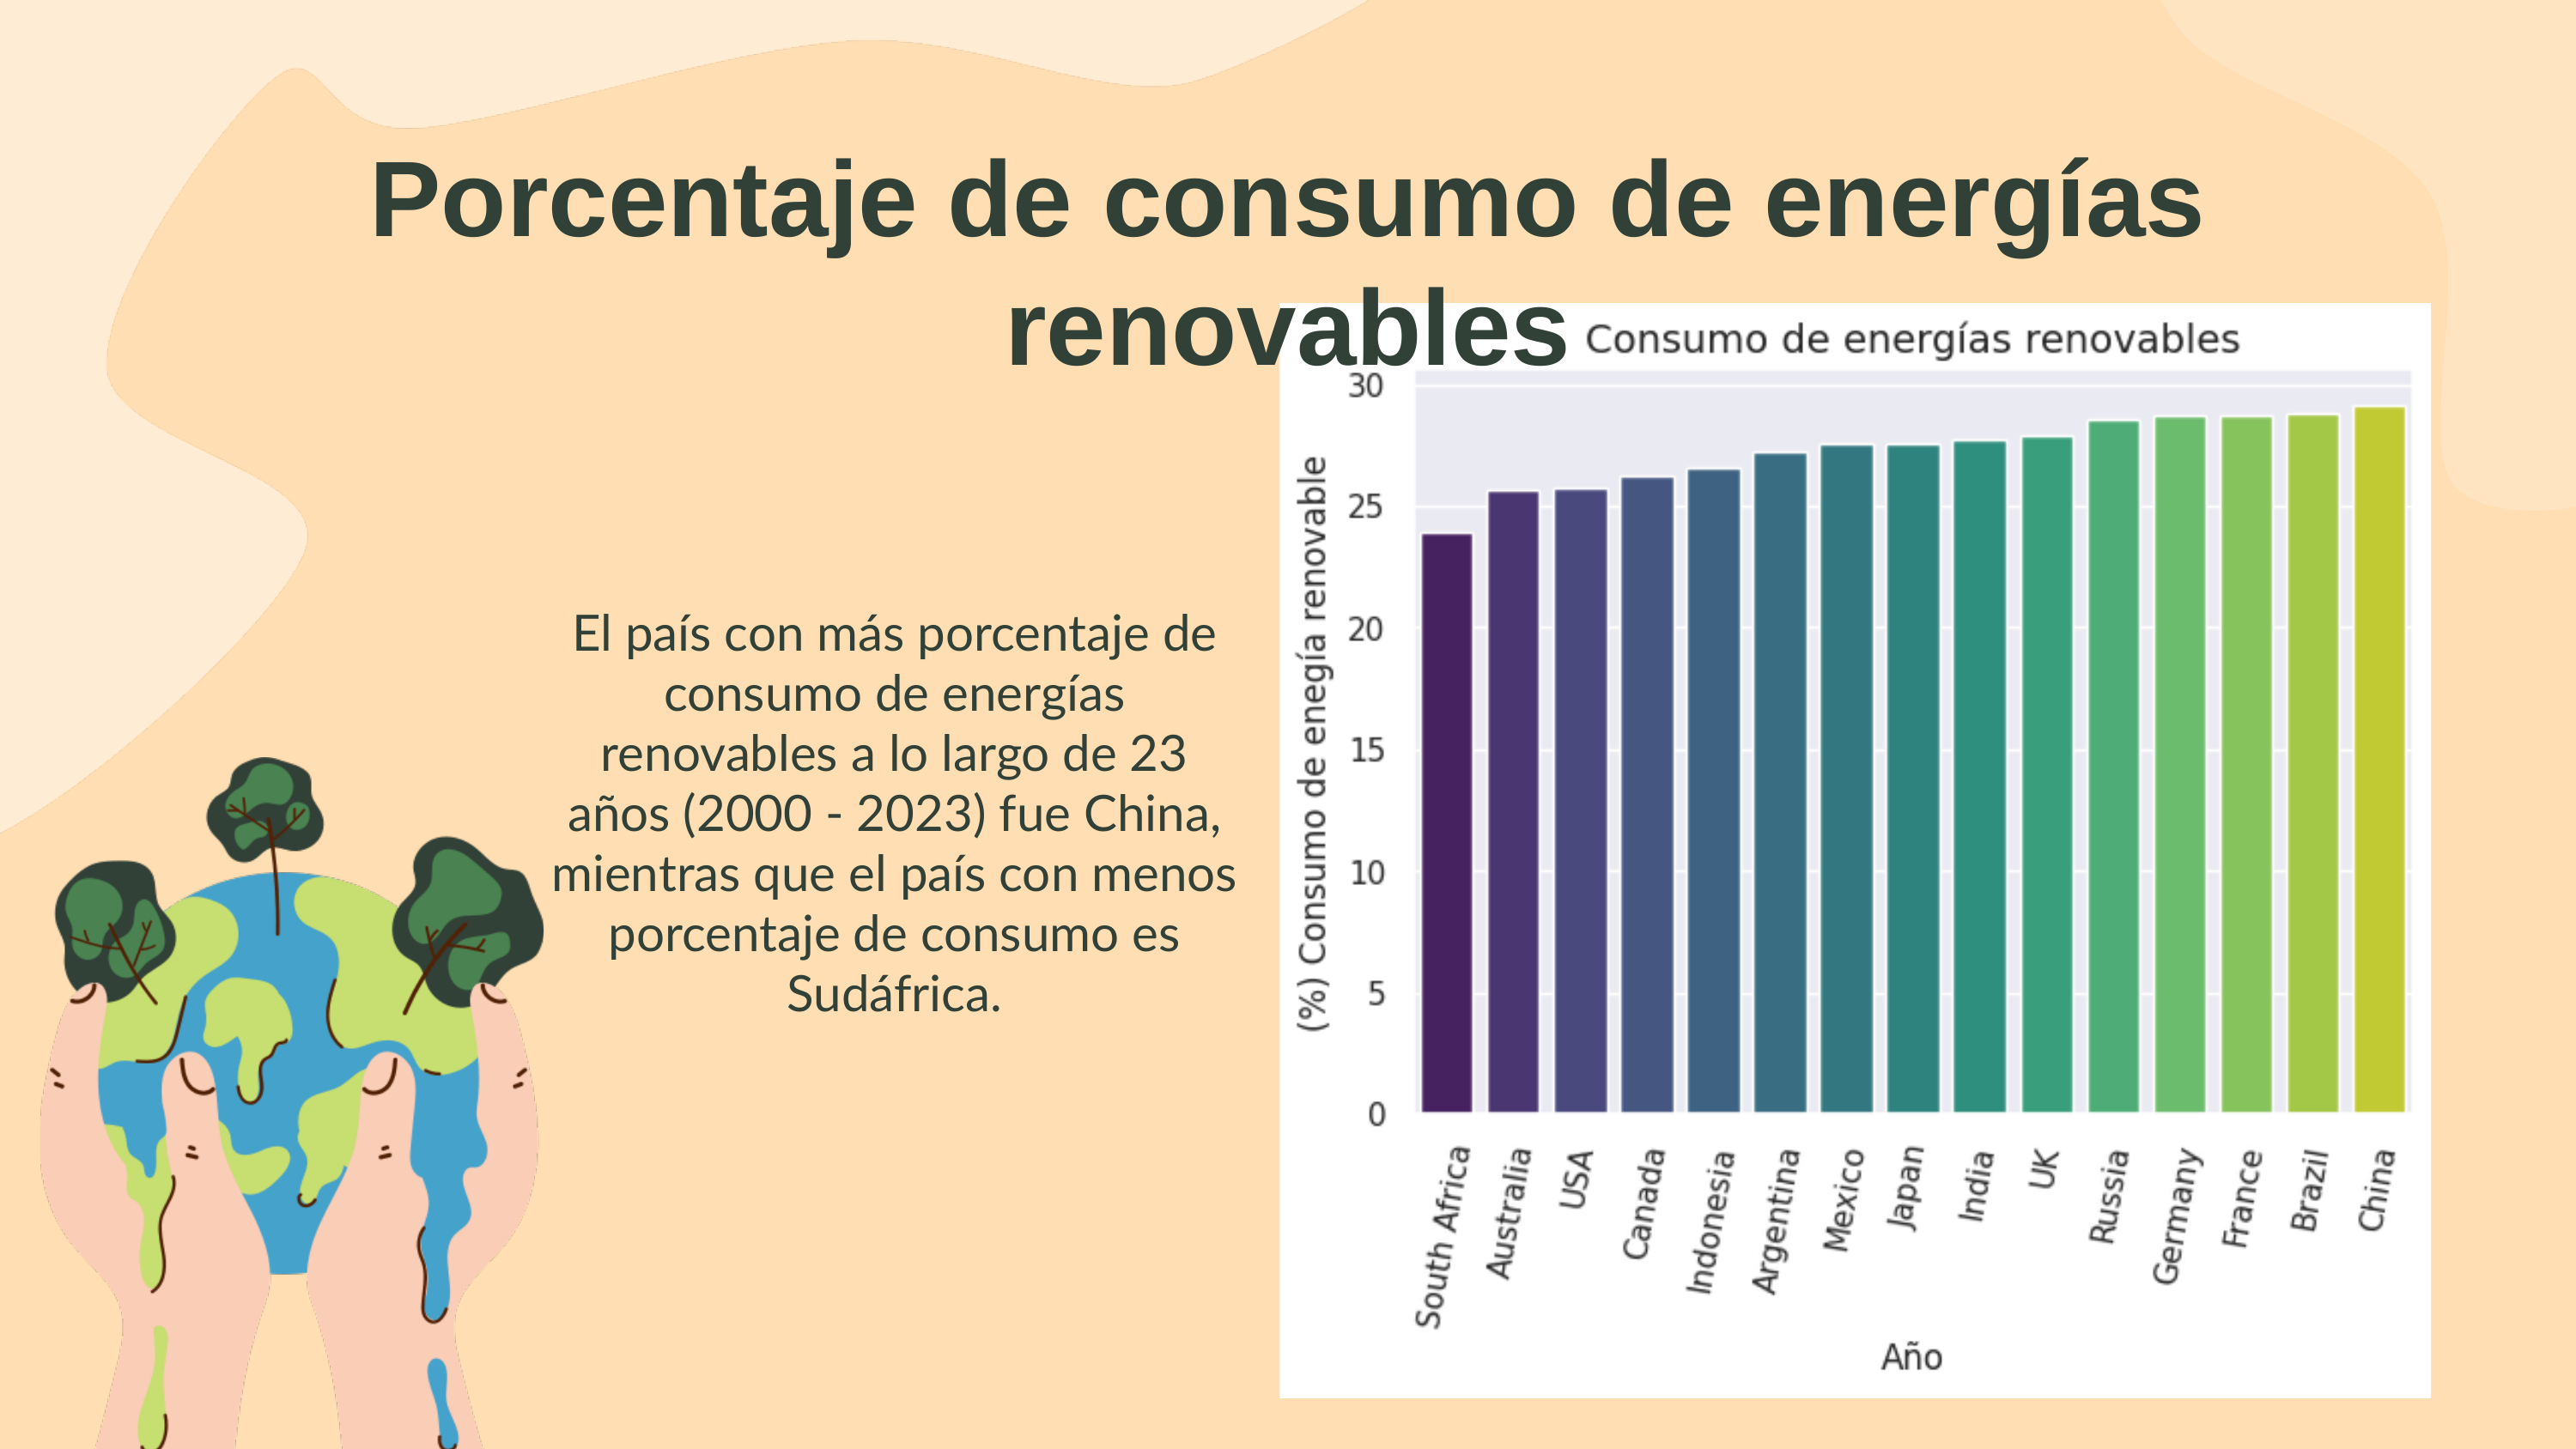

Porcentaje de consumo de energías renovables

El país con más porcentaje de consumo de energías renovables a lo largo de 23 años (2000 - 2023) fue China, mientras que el país con menos porcentaje de consumo es Sudáfrica.